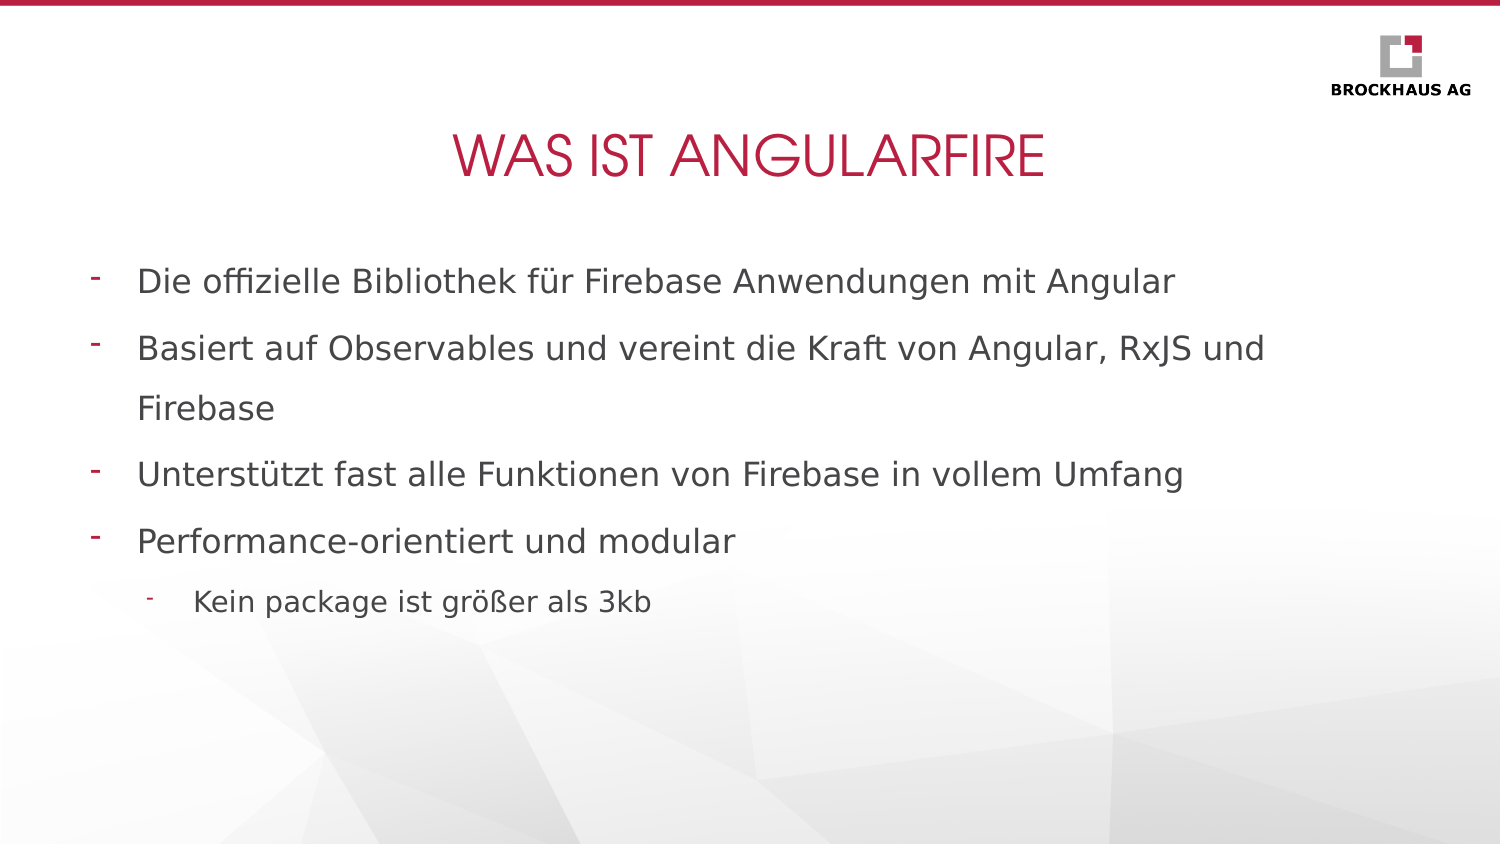

# Was ist angularfire
Die offizielle Bibliothek für Firebase Anwendungen mit Angular
Basiert auf Observables und vereint die Kraft von Angular, RxJS und Firebase
Unterstützt fast alle Funktionen von Firebase in vollem Umfang
Performance-orientiert und modular
Kein package ist größer als 3kb